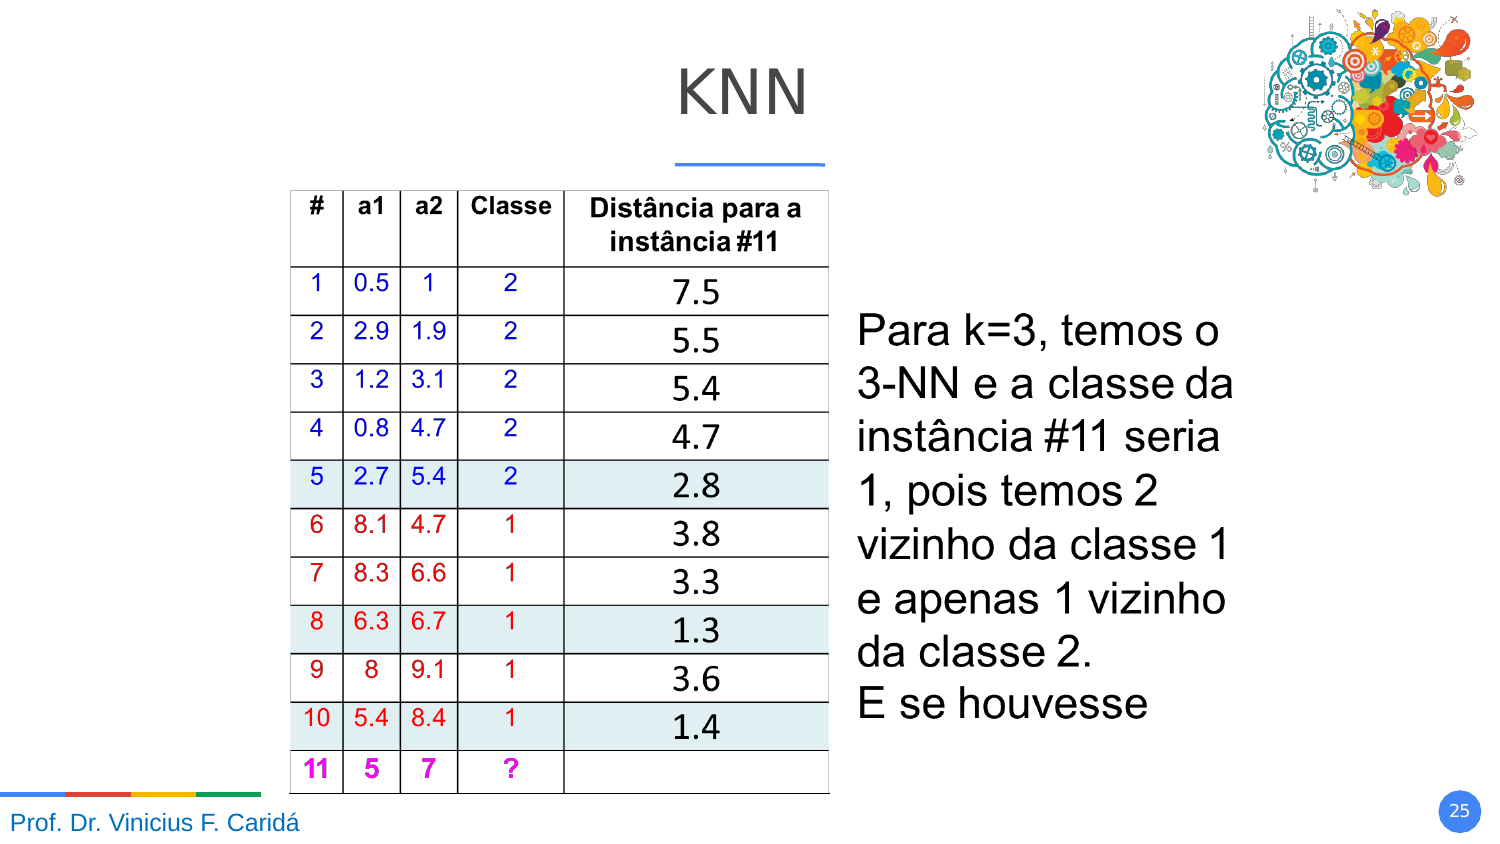

KNN

25
Prof. Dr. Vinicius F. Caridá